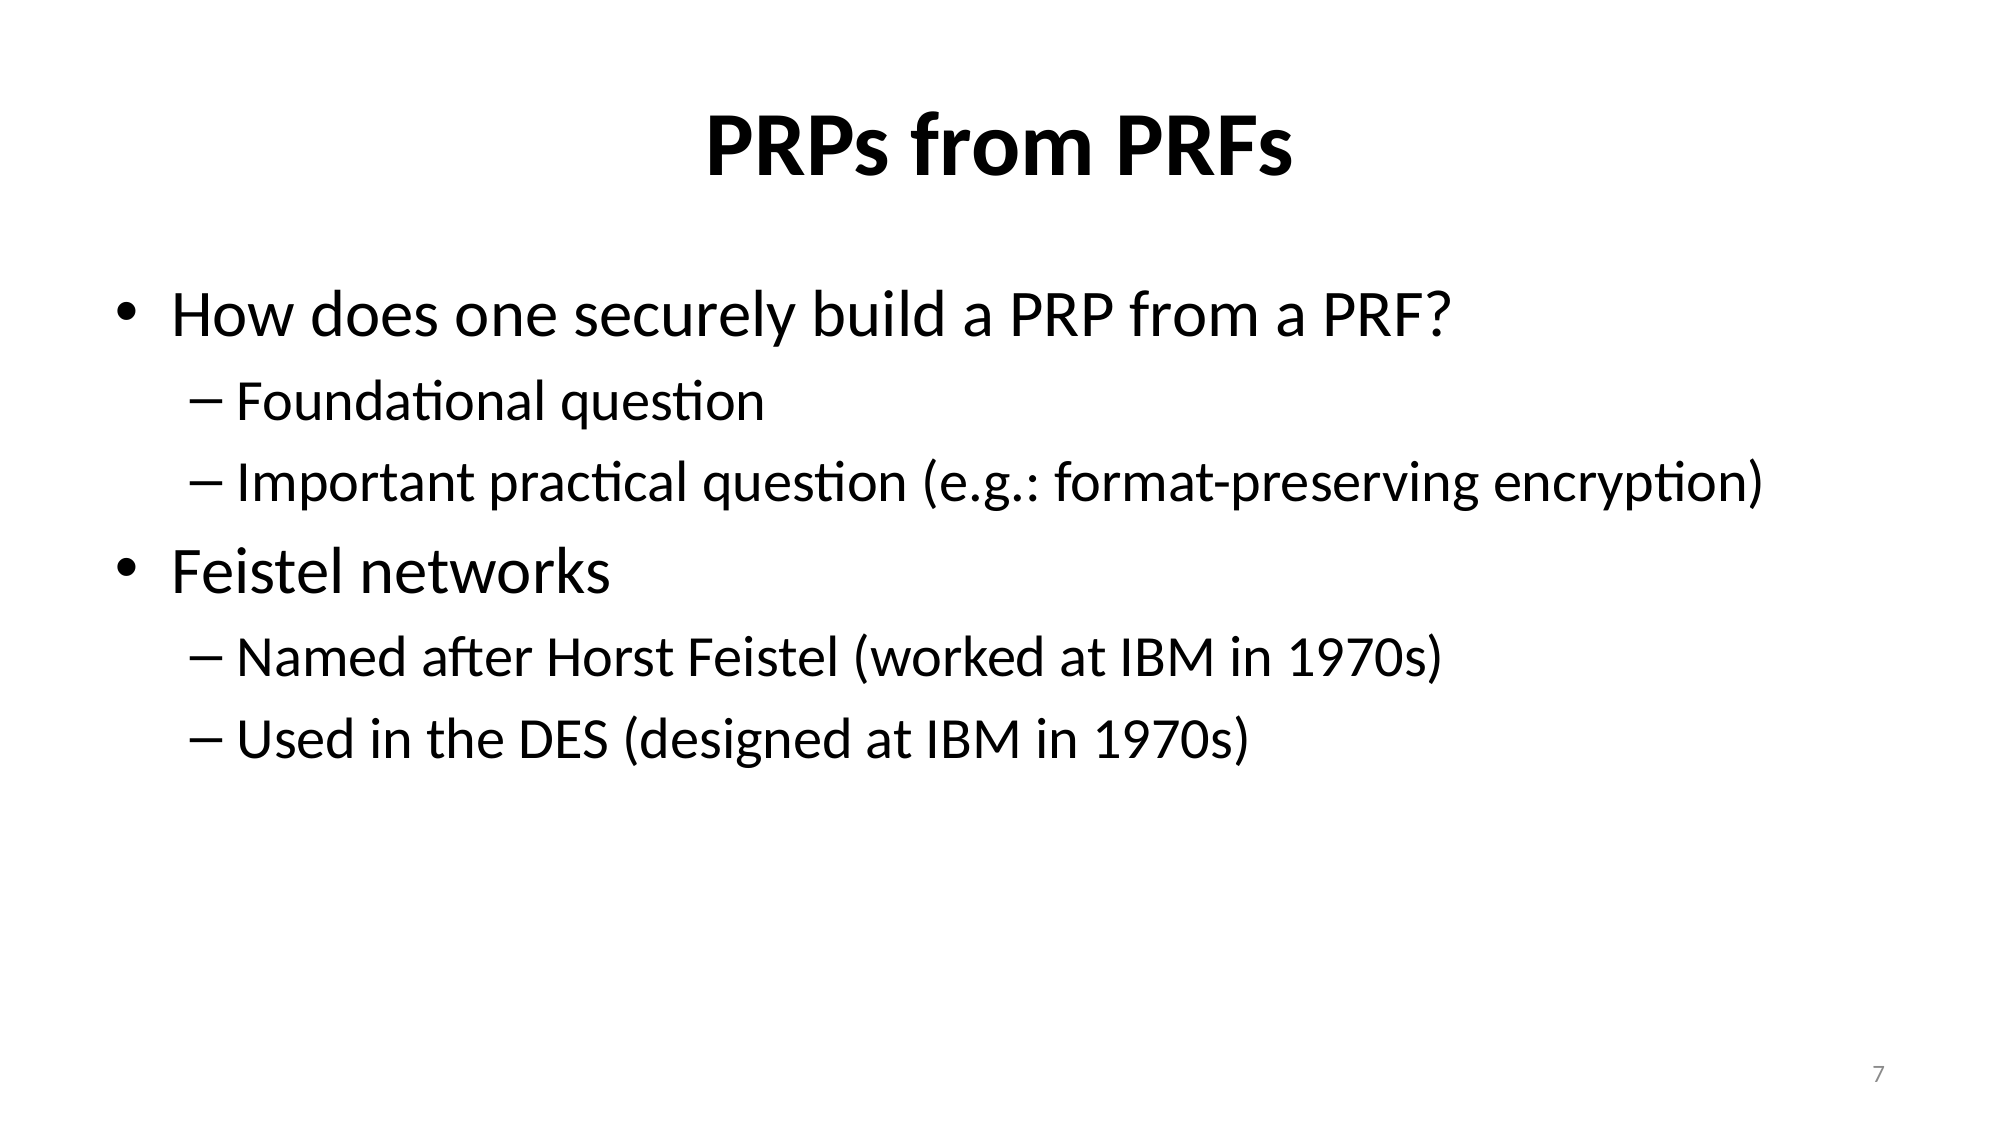

# PRPs from PRFs
How does one securely build a PRP from a PRF?
Foundational question
Important practical question (e.g.: format-preserving encryption)
Feistel networks
Named after Horst Feistel (worked at IBM in 1970s)
Used in the DES (designed at IBM in 1970s)
7